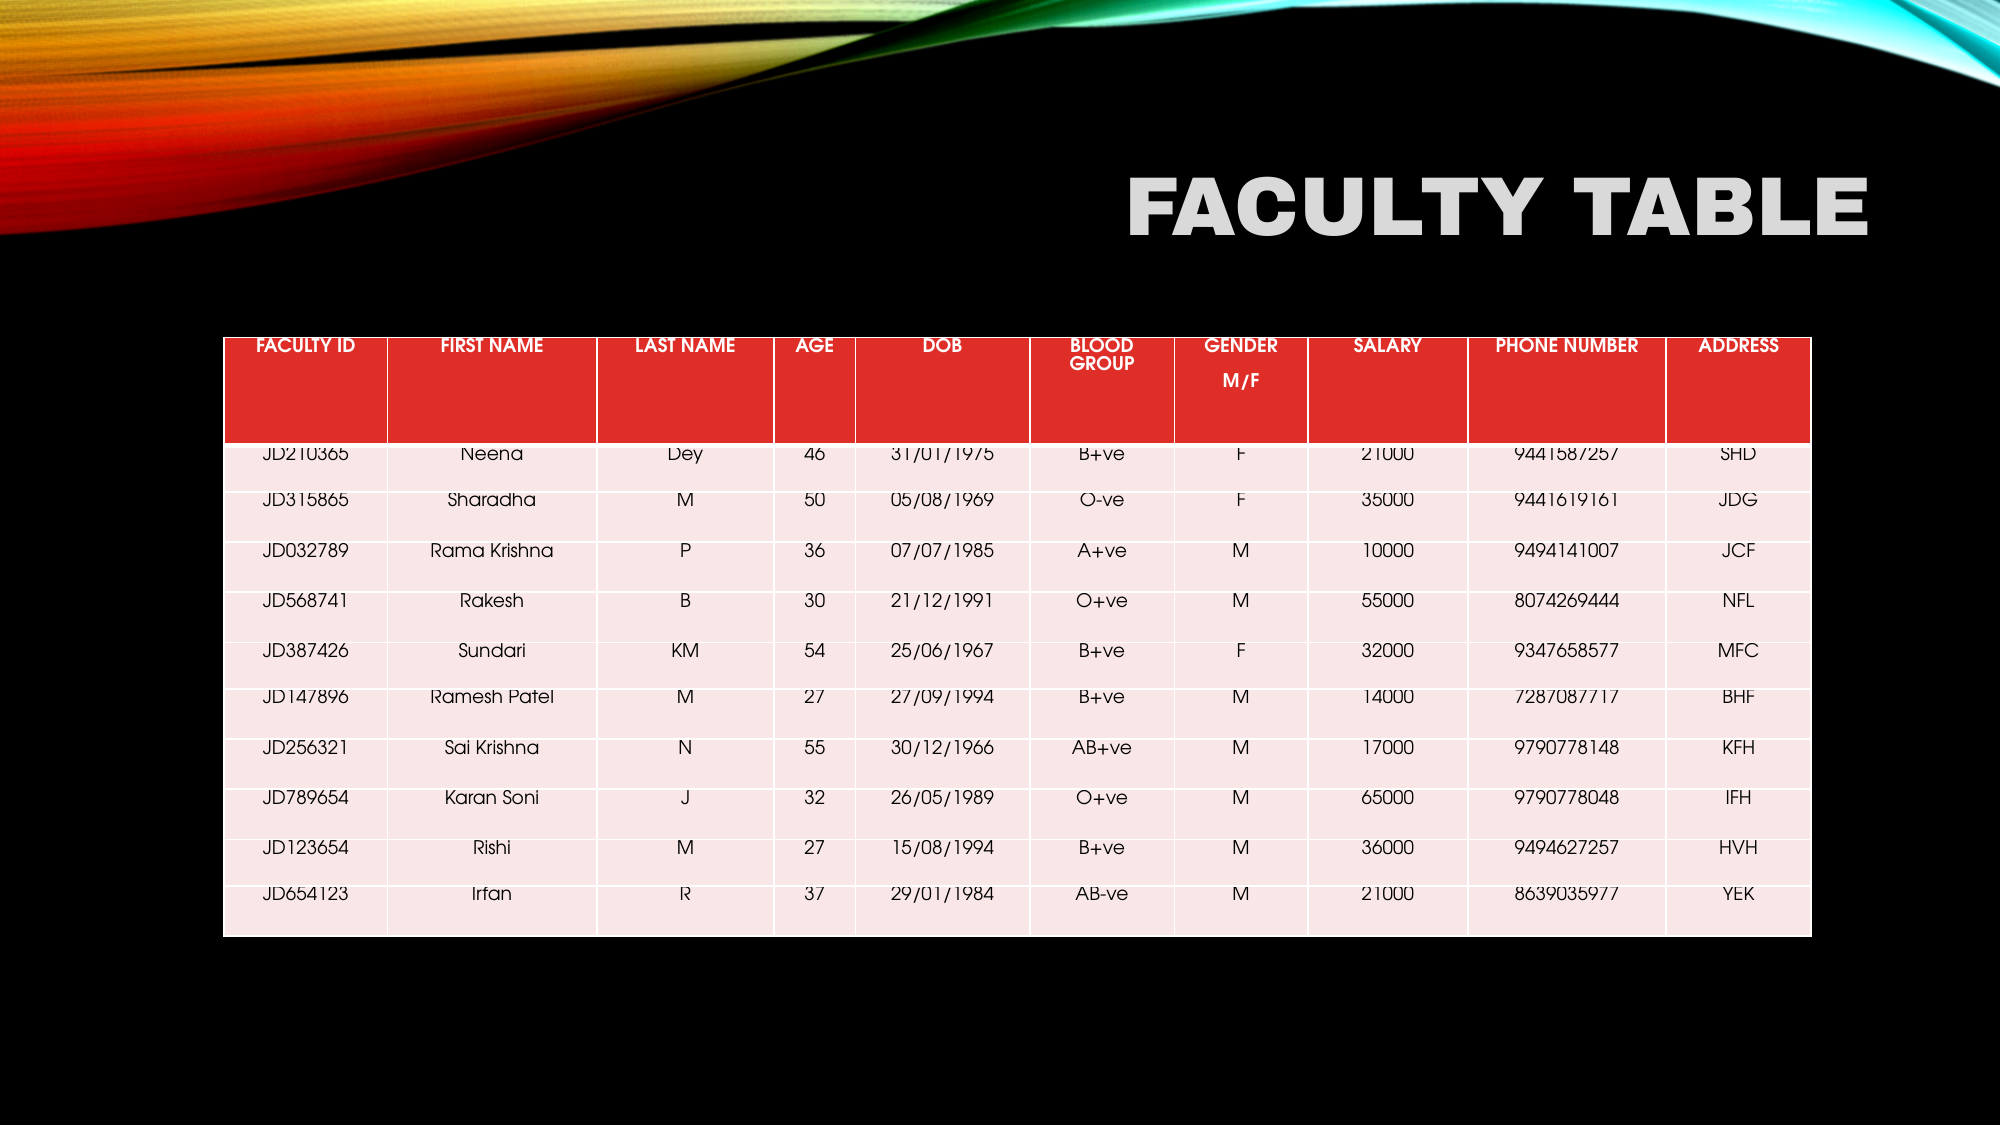

# FACULTY TABLE
| FACULTY ID | FIRST NAME | LAST NAME | AGE | DOB | BLOOD GROUP | GENDER M/F | SALARY | PHONE NUMBER | ADDRESS |
| --- | --- | --- | --- | --- | --- | --- | --- | --- | --- |
| JD210365 | Neena | Dey | 46 | 31/01/1975 | B+ve | F | 21000 | 9441587257 | SHD |
| JD315865 | Sharadha | M | 50 | 05/08/1969 | O-ve | F | 35000 | 9441619161 | JDG |
| JD032789 | Rama Krishna | P | 36 | 07/07/1985 | A+ve | M | 10000 | 9494141007 | JCF |
| JD568741 | Rakesh | B | 30 | 21/12/1991 | O+ve | M | 55000 | 8074269444 | NFL |
| JD387426 | Sundari | KM | 54 | 25/06/1967 | B+ve | F | 32000 | 9347658577 | MFC |
| JD147896 | Ramesh Patel | M | 27 | 27/09/1994 | B+ve | M | 14000 | 7287087717 | BHF |
| JD256321 | Sai Krishna | N | 55 | 30/12/1966 | AB+ve | M | 17000 | 9790778148 | KFH |
| JD789654 | Karan Soni | J | 32 | 26/05/1989 | O+ve | M | 65000 | 9790778048 | IFH |
| JD123654 | Rishi | M | 27 | 15/08/1994 | B+ve | M | 36000 | 9494627257 | HVH |
| JD654123 | Irfan | R | 37 | 29/01/1984 | AB-ve | M | 21000 | 8639035977 | YEK |